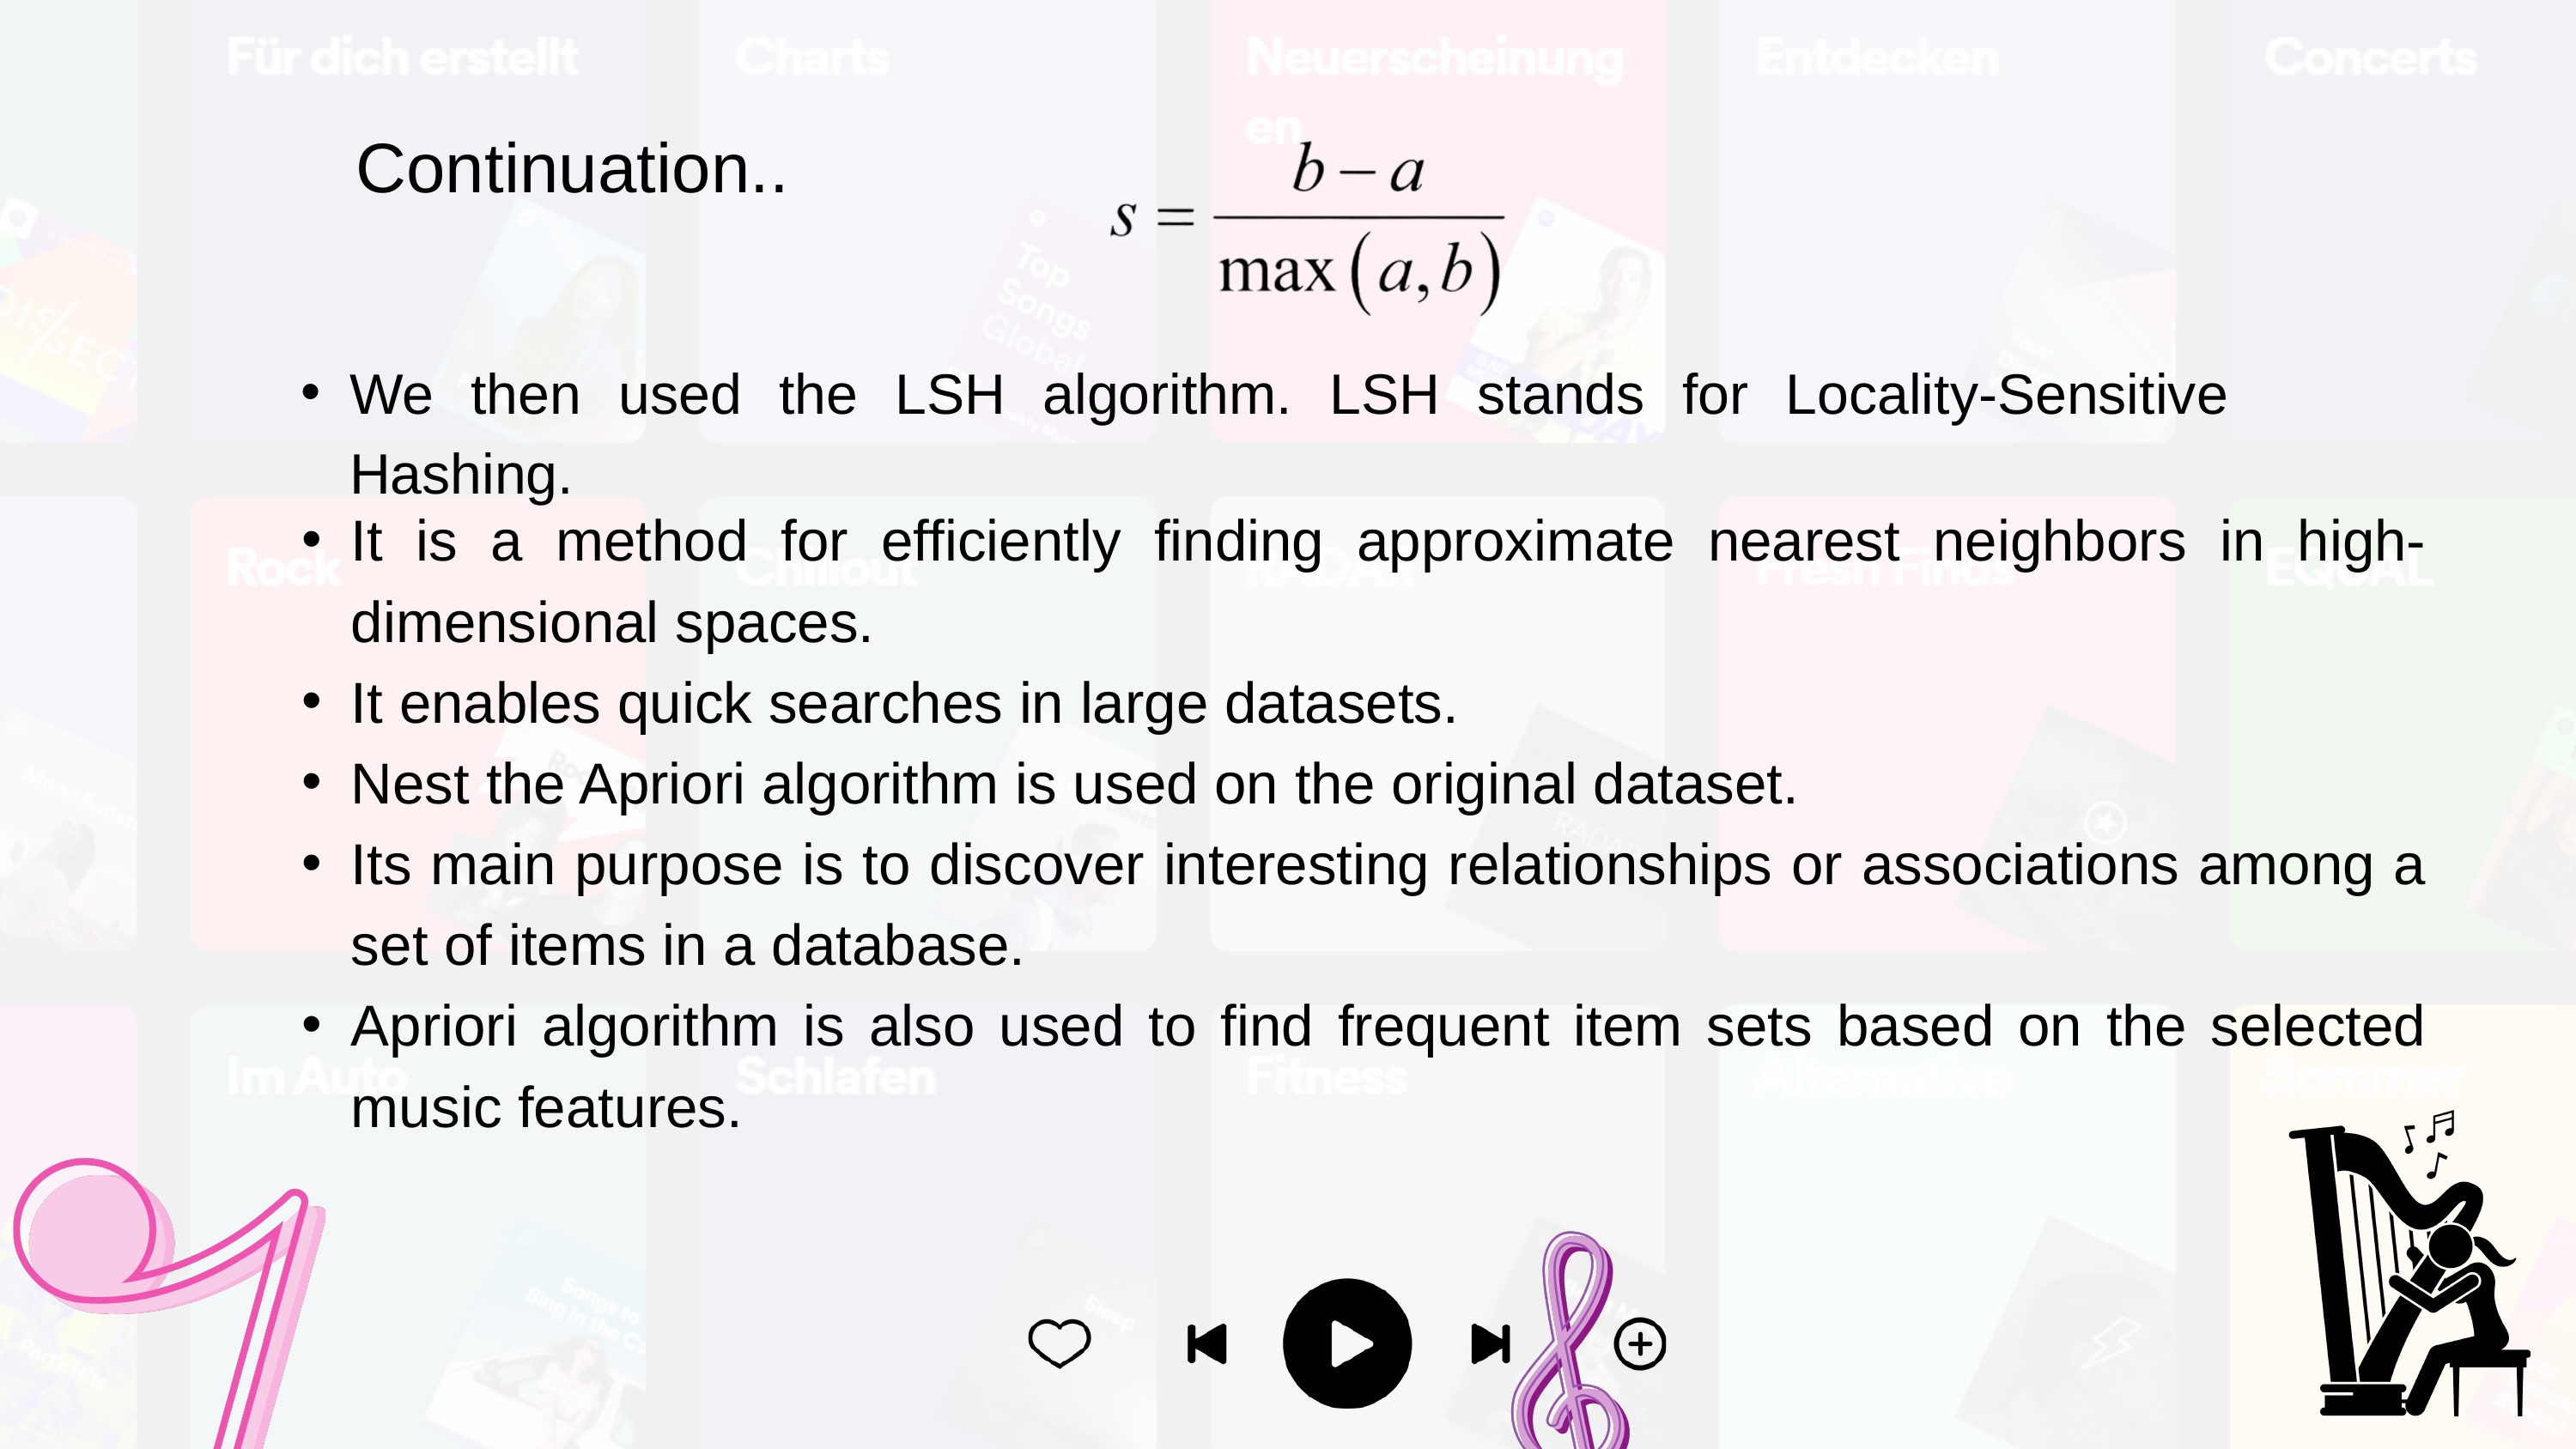

Continuation..

We then used the LSH algorithm. LSH stands for Locality-Sensitive Hashing.
It is a method for efficiently finding approximate nearest neighbors in high-dimensional spaces.
It enables quick searches in large datasets.
Nest the Apriori algorithm is used on the original dataset.
Its main purpose is to discover interesting relationships or associations among a set of items in a database.
Apriori algorithm is also used to find frequent item sets based on the selected music features.